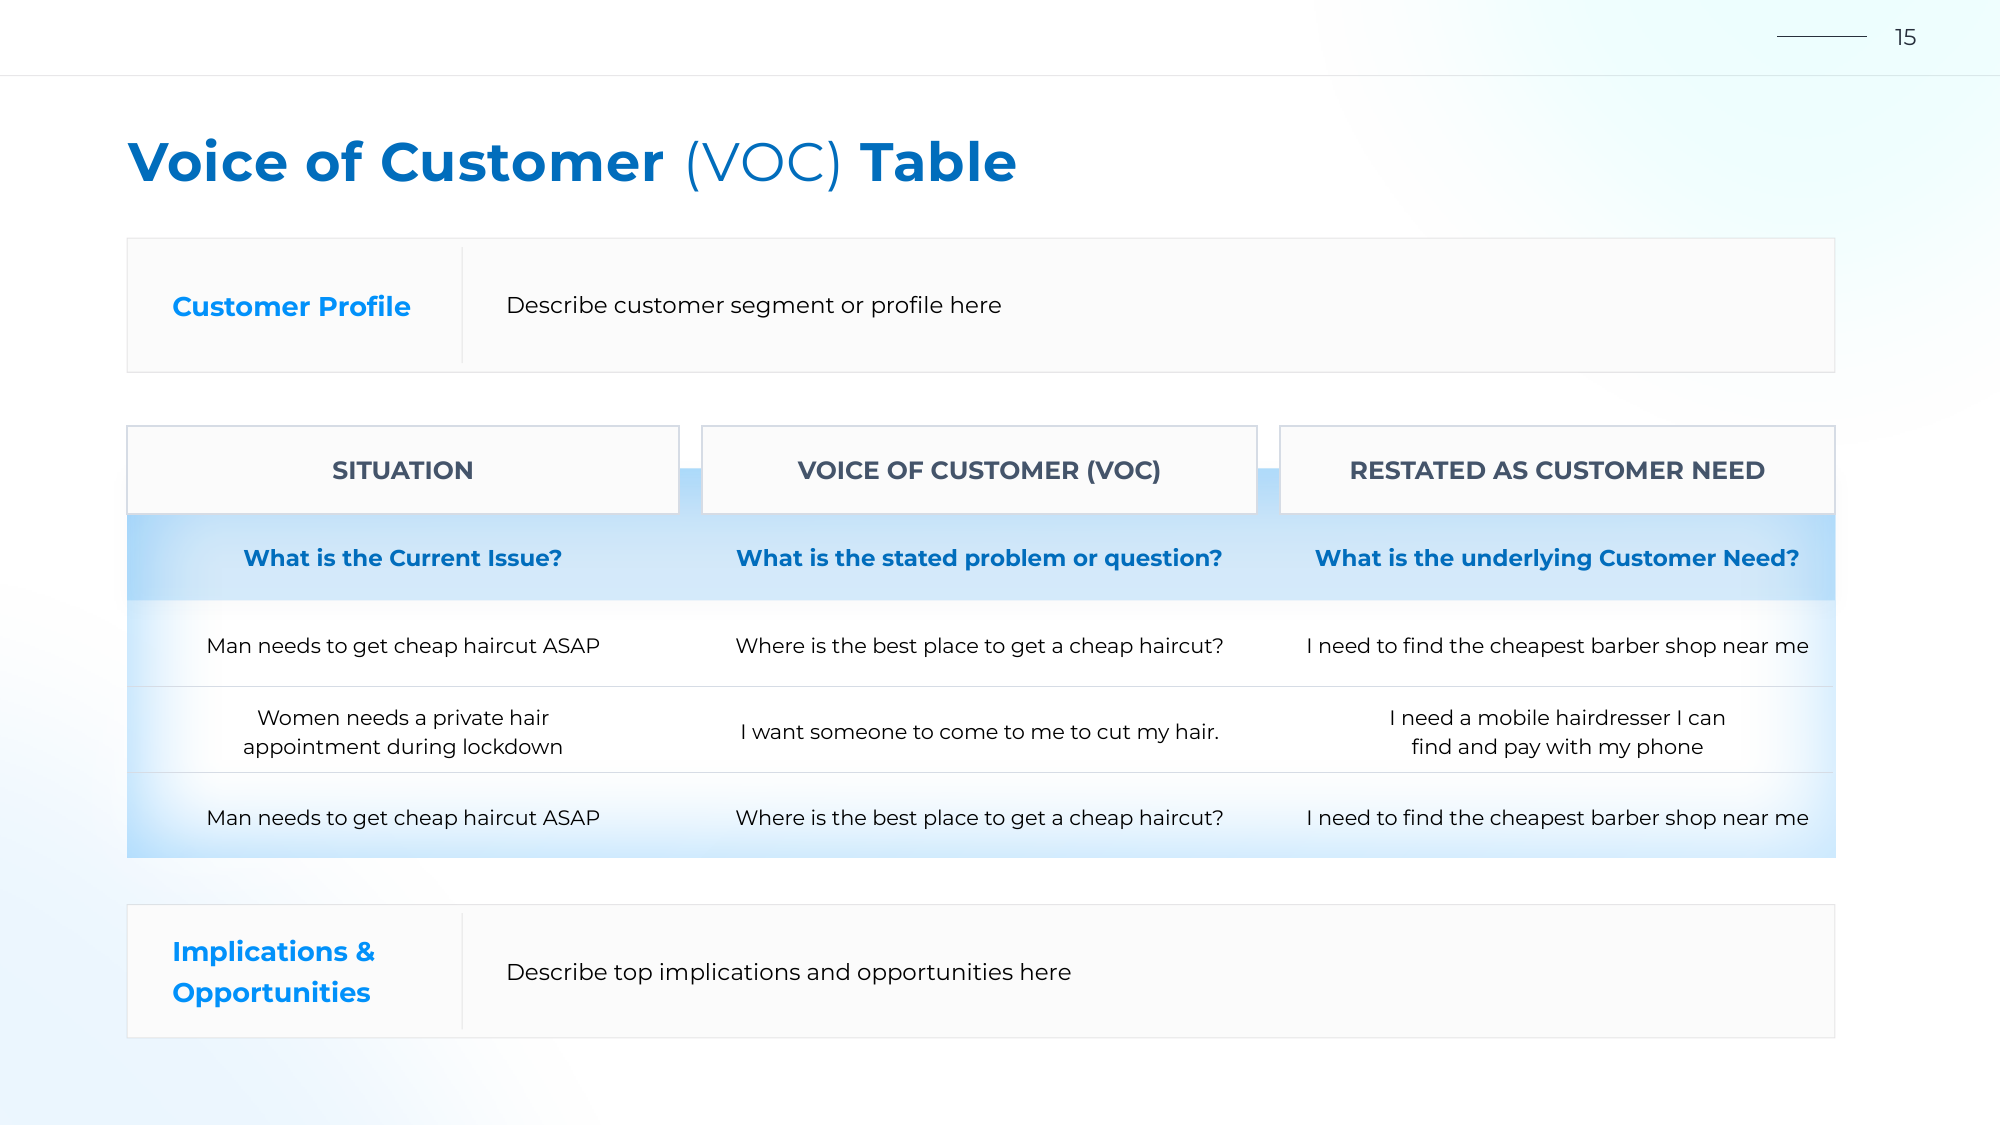

Voice of Customer (VOC) Table
Customer Profile
Describe customer segment or profile here

SITUATION
VOICE OF CUSTOMER (VOC)
RESTATED AS CUSTOMER NEED

What is the Current Issue?
What is the stated problem or question?
What is the underlying Customer Need?

Man needs to get cheap haircut ASAP
Where is the best place to get a cheap haircut?
I need to find the cheapest barber shop near me
Women needs a private hair appointment during lockdown
I need a mobile hairdresser I can find and pay with my phone
I want someone to come to me to cut my hair.
Man needs to get cheap haircut ASAP
Where is the best place to get a cheap haircut?
I need to find the cheapest barber shop near me
Implications &
Opportunities
Describe top implications and opportunities here